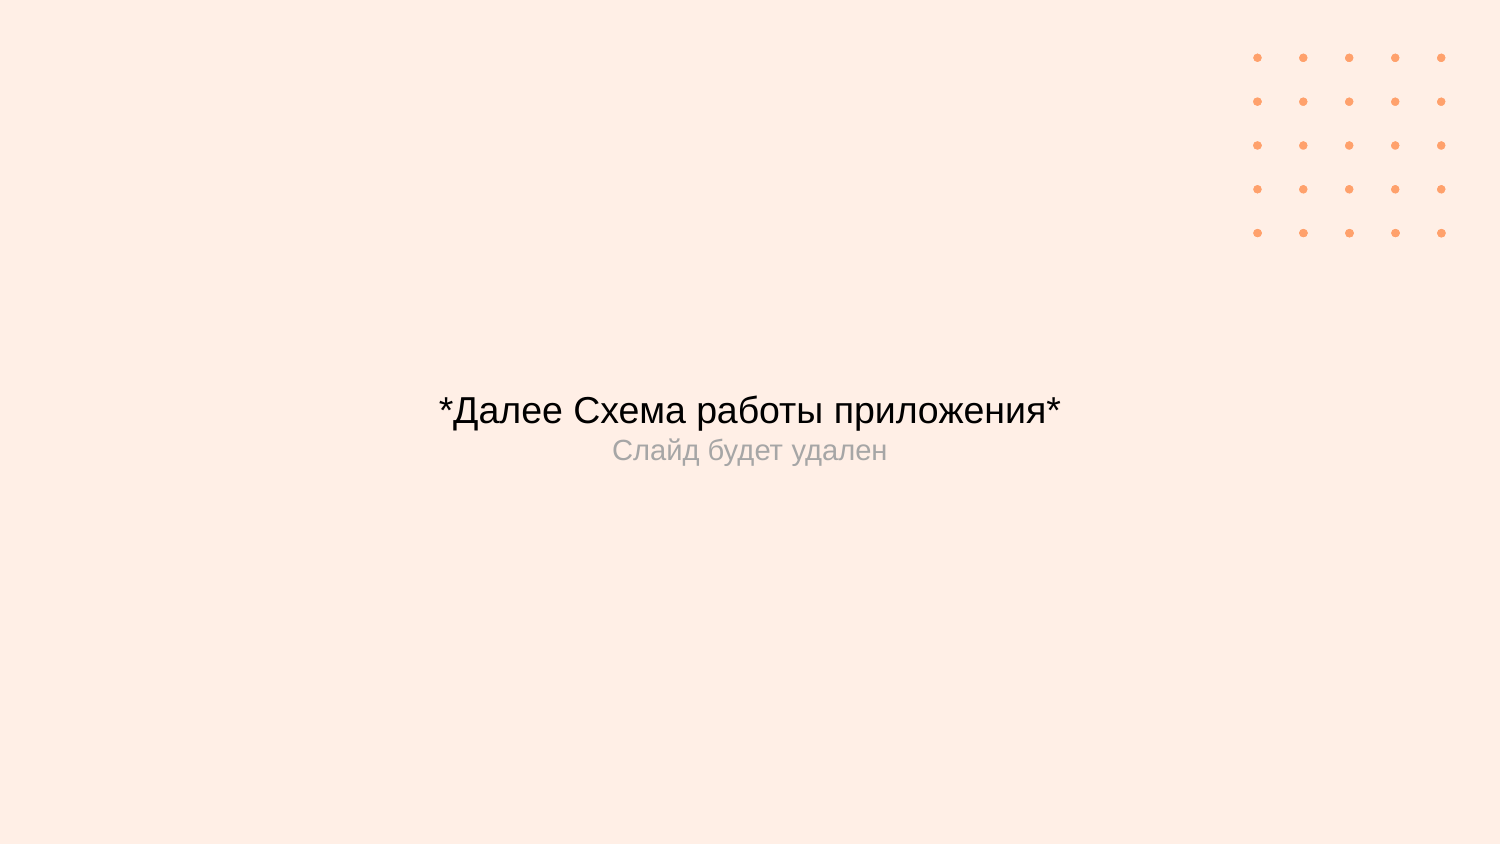

*Далее Схема работы приложения*
Слайд будет удален